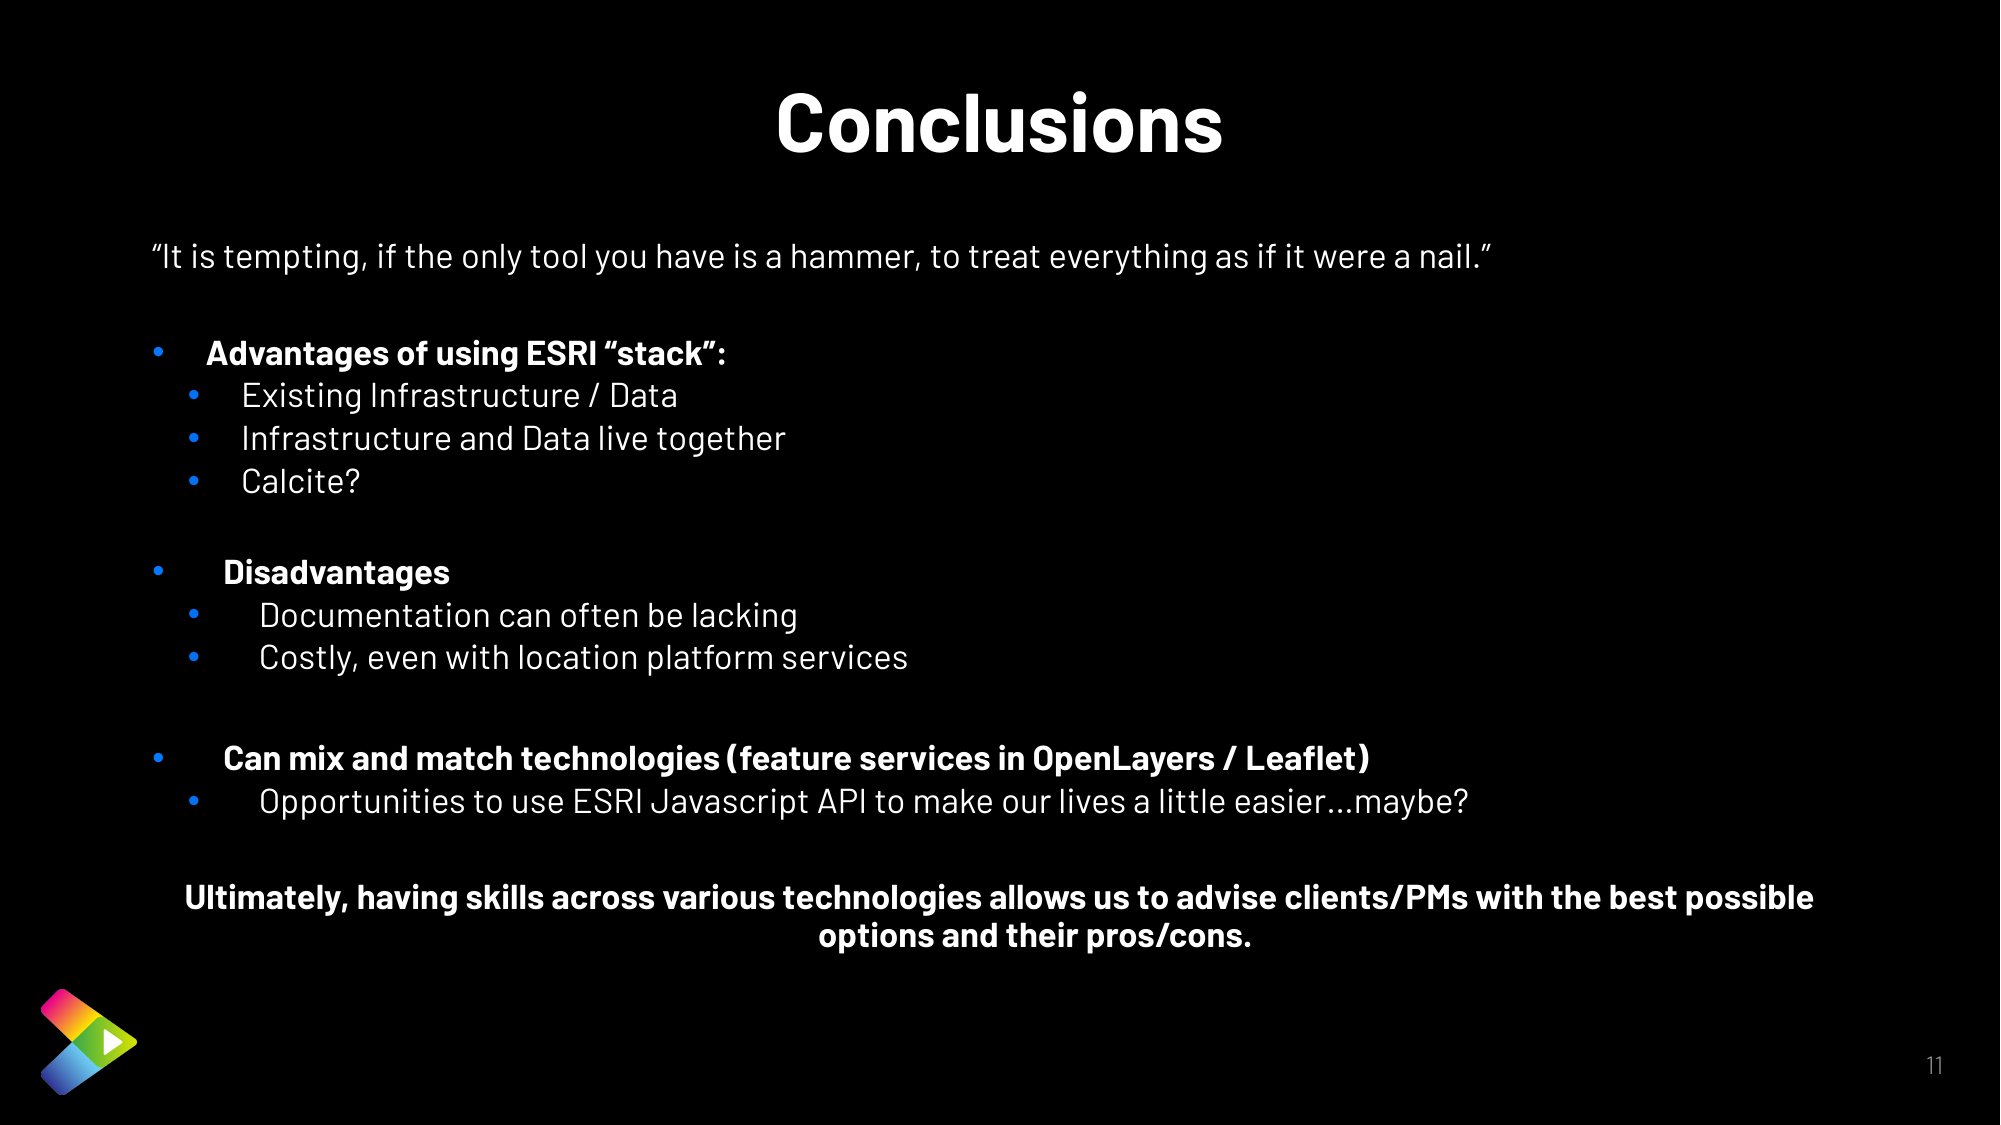

# Conclusions
“It is tempting, if the only tool you have is a hammer, to treat everything as if it were a nail.”

Advantages of using ESRI “stack”:
Existing Infrastructure / Data
Infrastructure and Data live together
Calcite?

Disadvantages
Documentation can often be lacking
Costly, even with location platform services

Can mix and match technologies (feature services in OpenLayers / Leaflet)
Opportunities to use ESRI Javascript API to make our lives a little easier…maybe?

Ultimately, having skills across various technologies allows us to advise clients/PMs with the best possible options and their pros/cons.
11